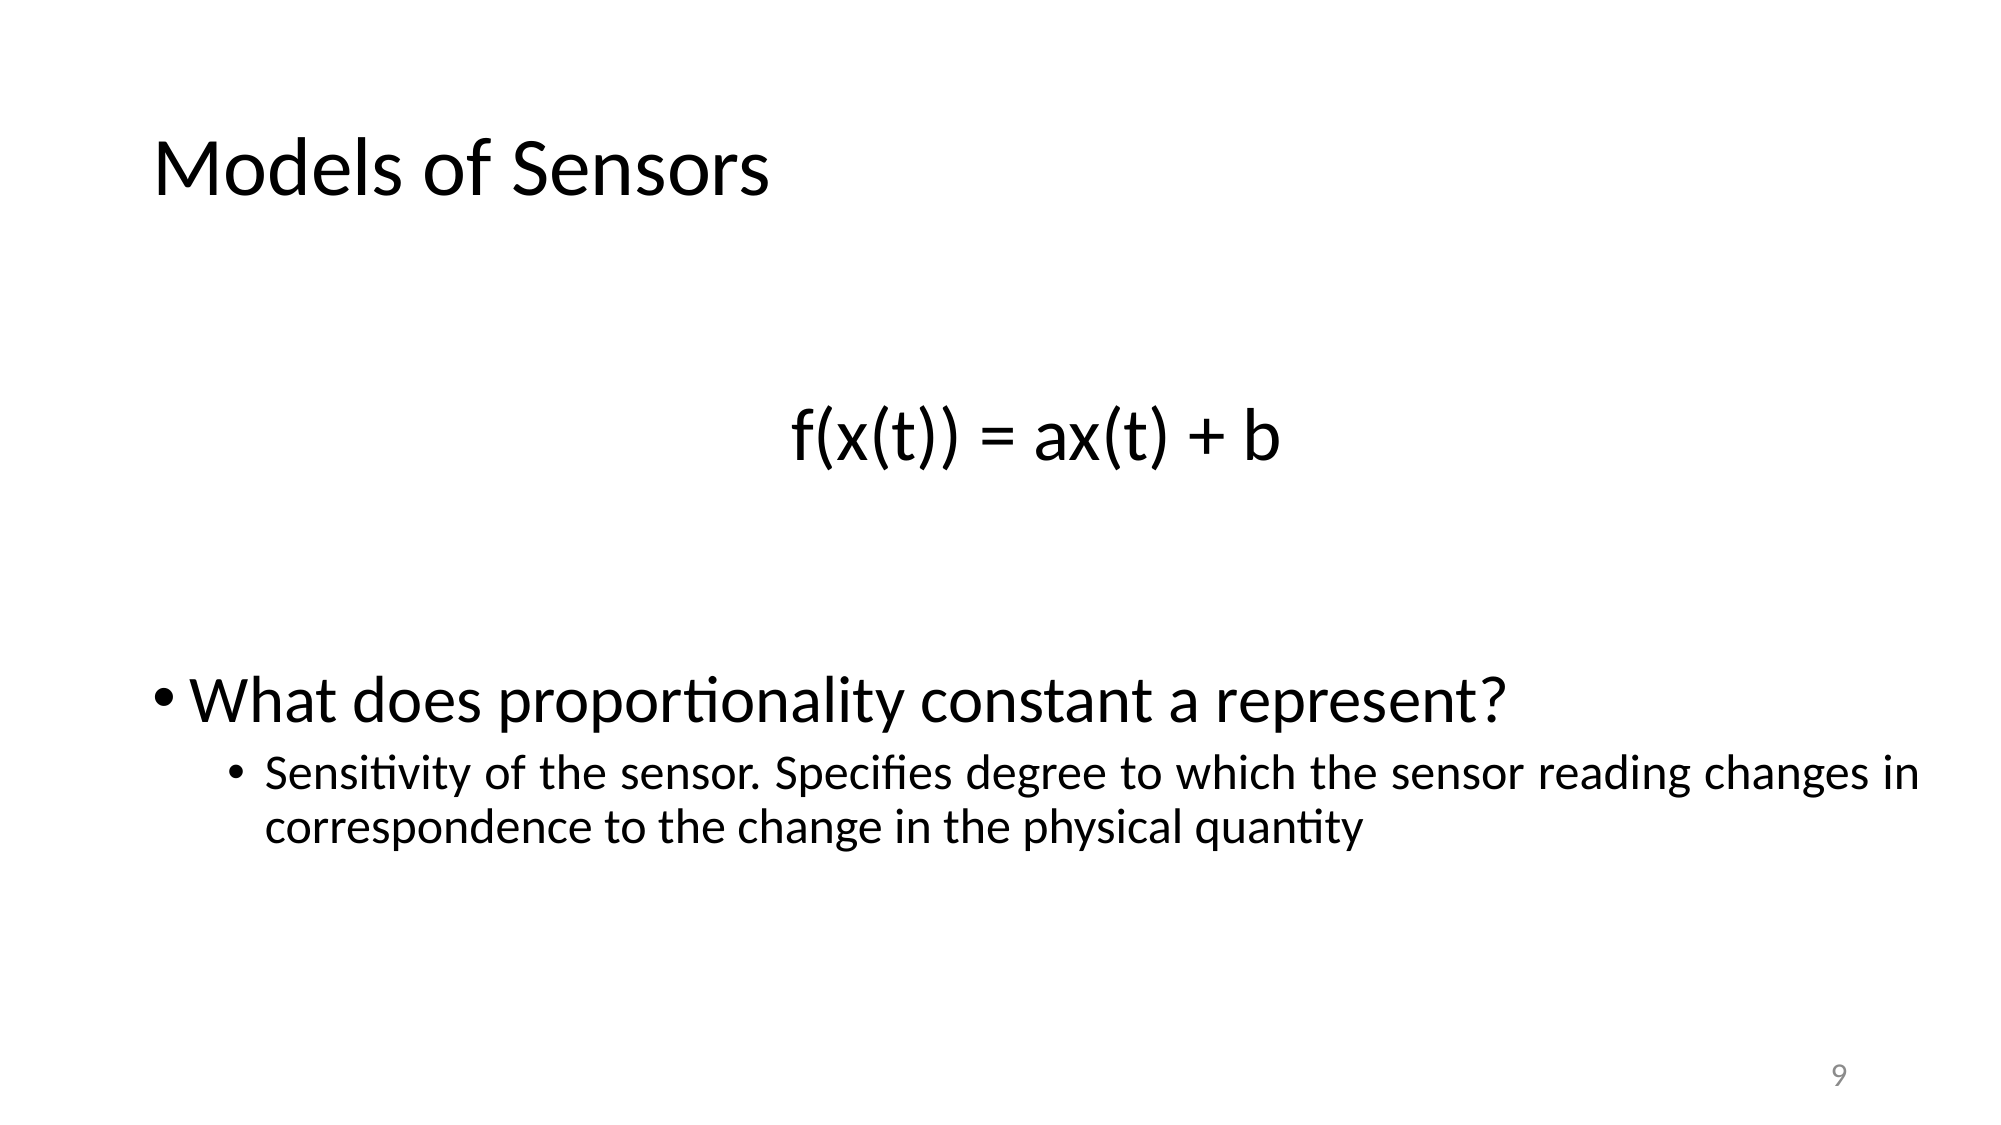

# Models of Sensors

f(x(t)) = ax(t) + b

What does proportionality constant a represent?
Sensitivity of the sensor. Specifies degree to which the sensor reading changes in correspondence to the change in the physical quantity
9